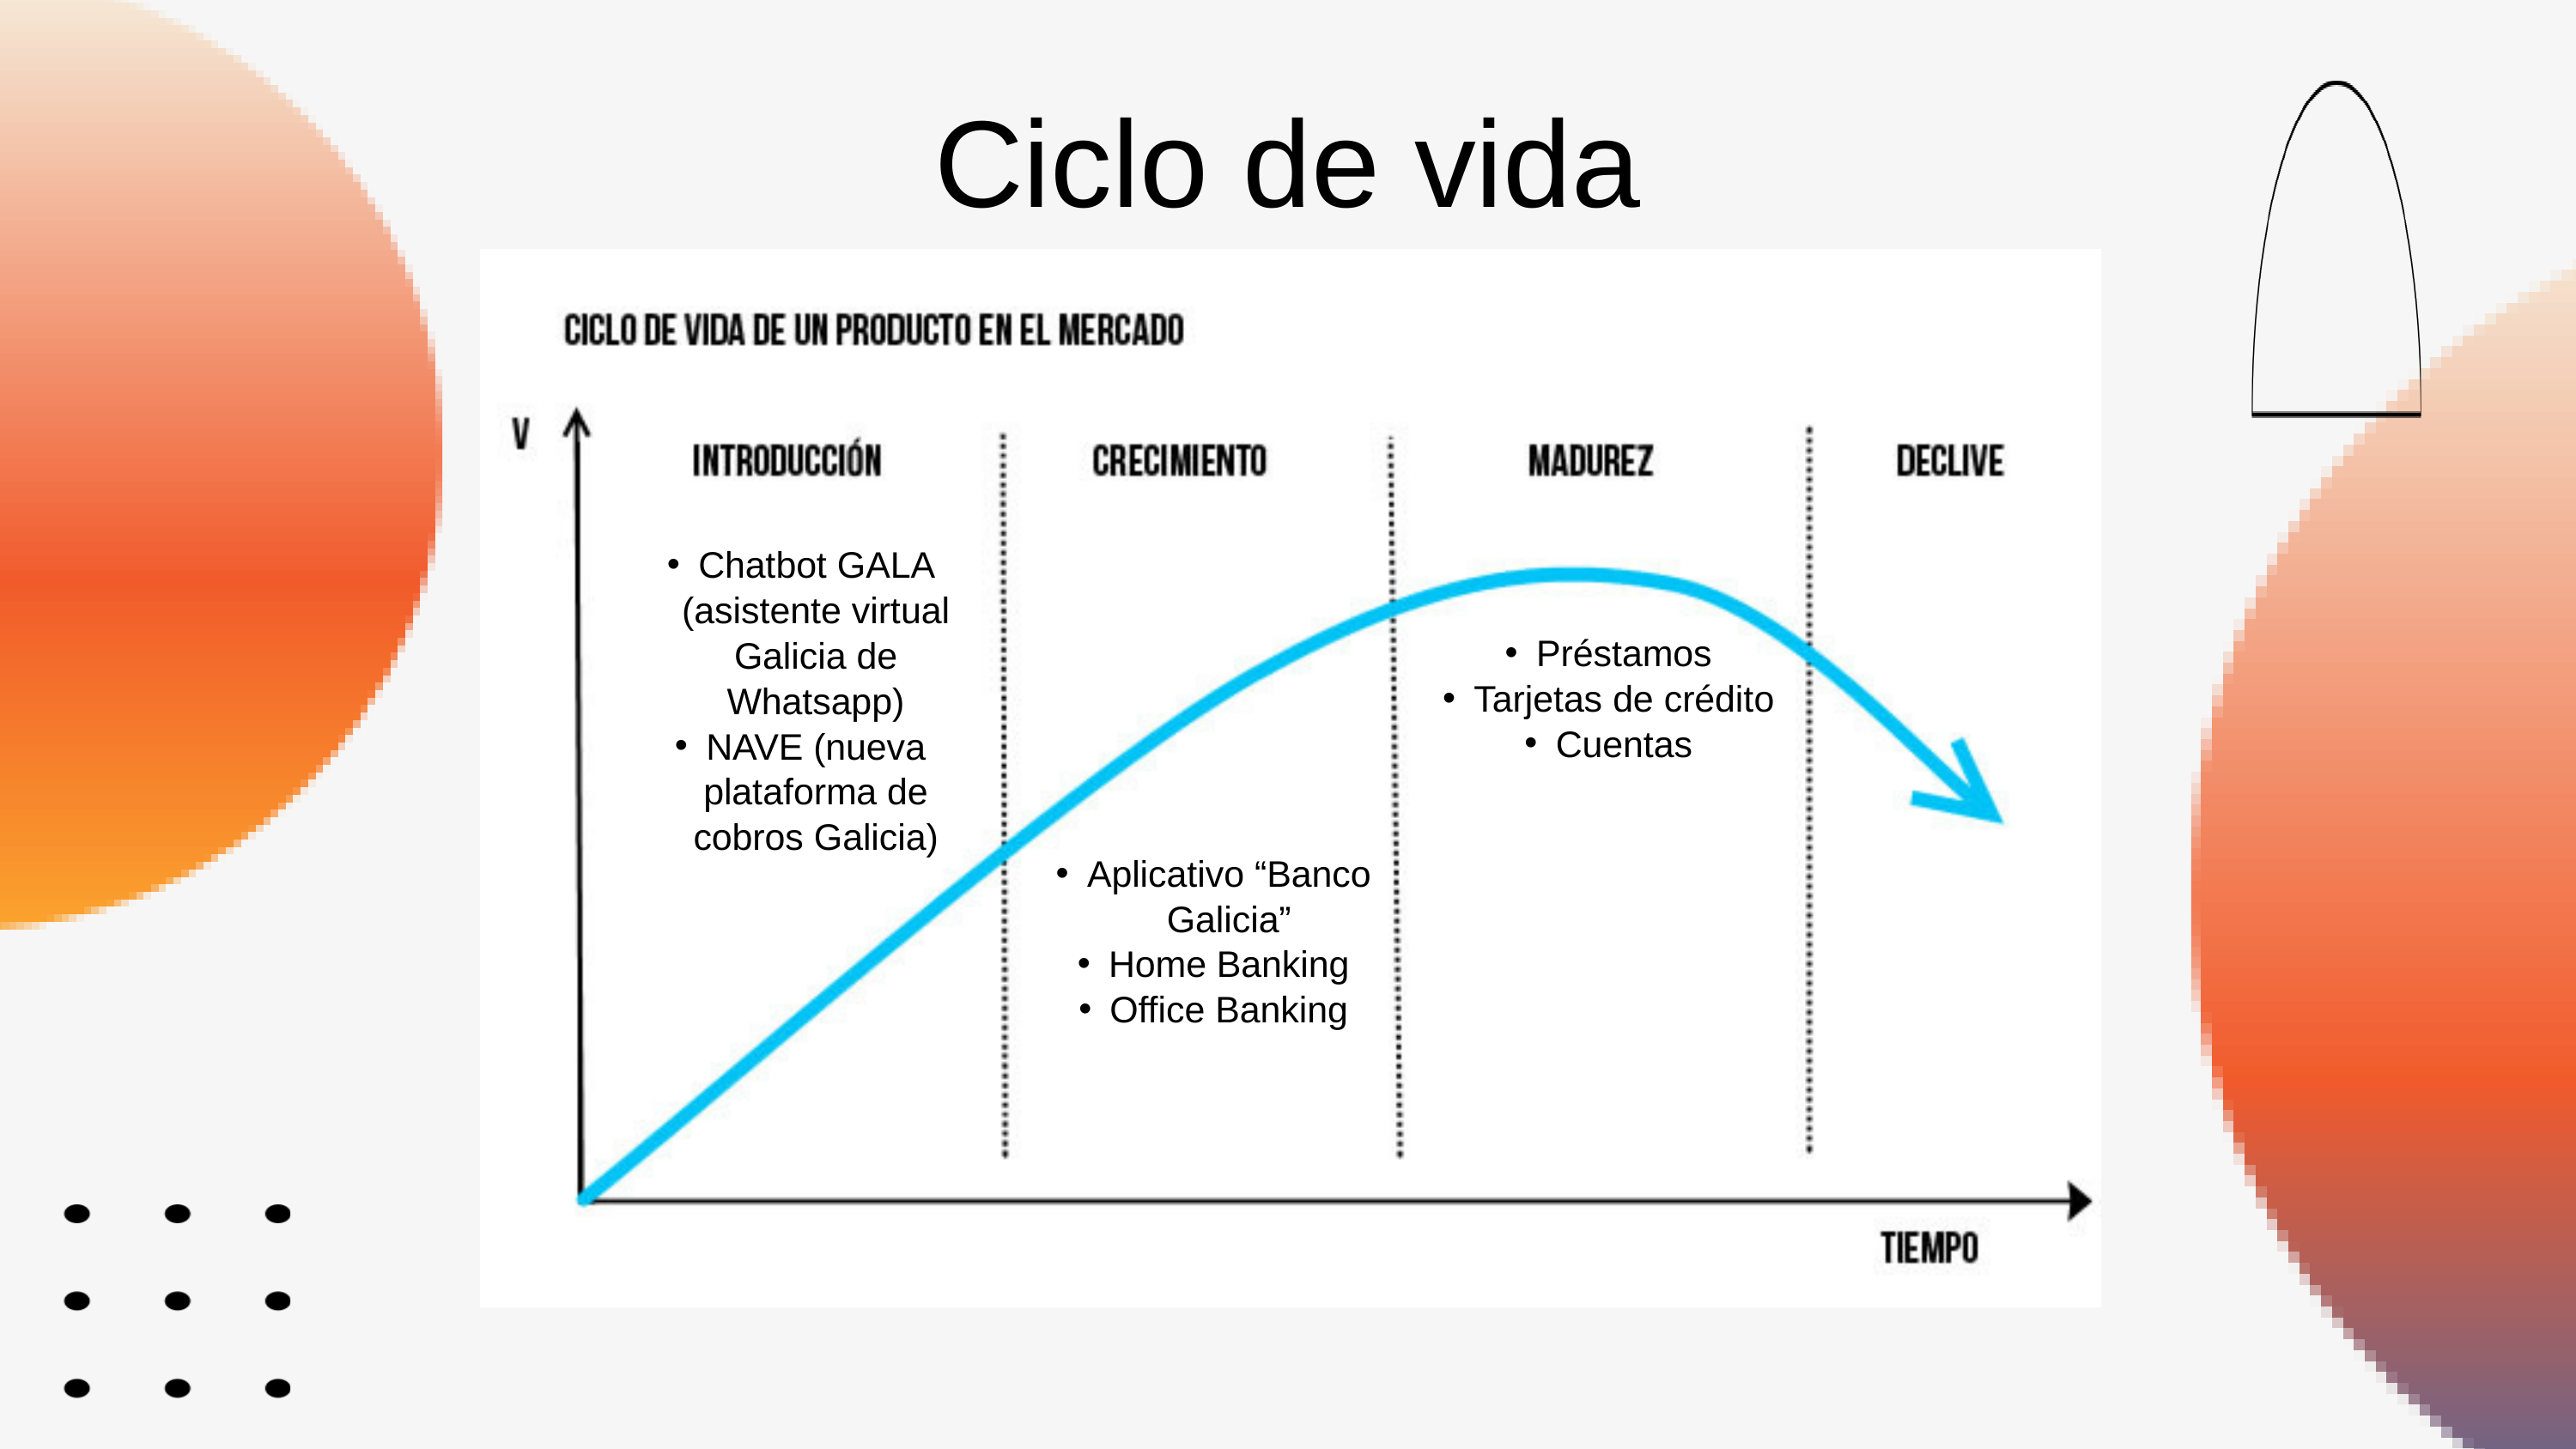

Ciclo de vida

Chatbot GALA (asistente virtual Galicia de Whatsapp)
NAVE (nueva plataforma de cobros Galicia)
Préstamos
Tarjetas de crédito
Cuentas
Aplicativo “Banco Galicia”
Home Banking
Office Banking